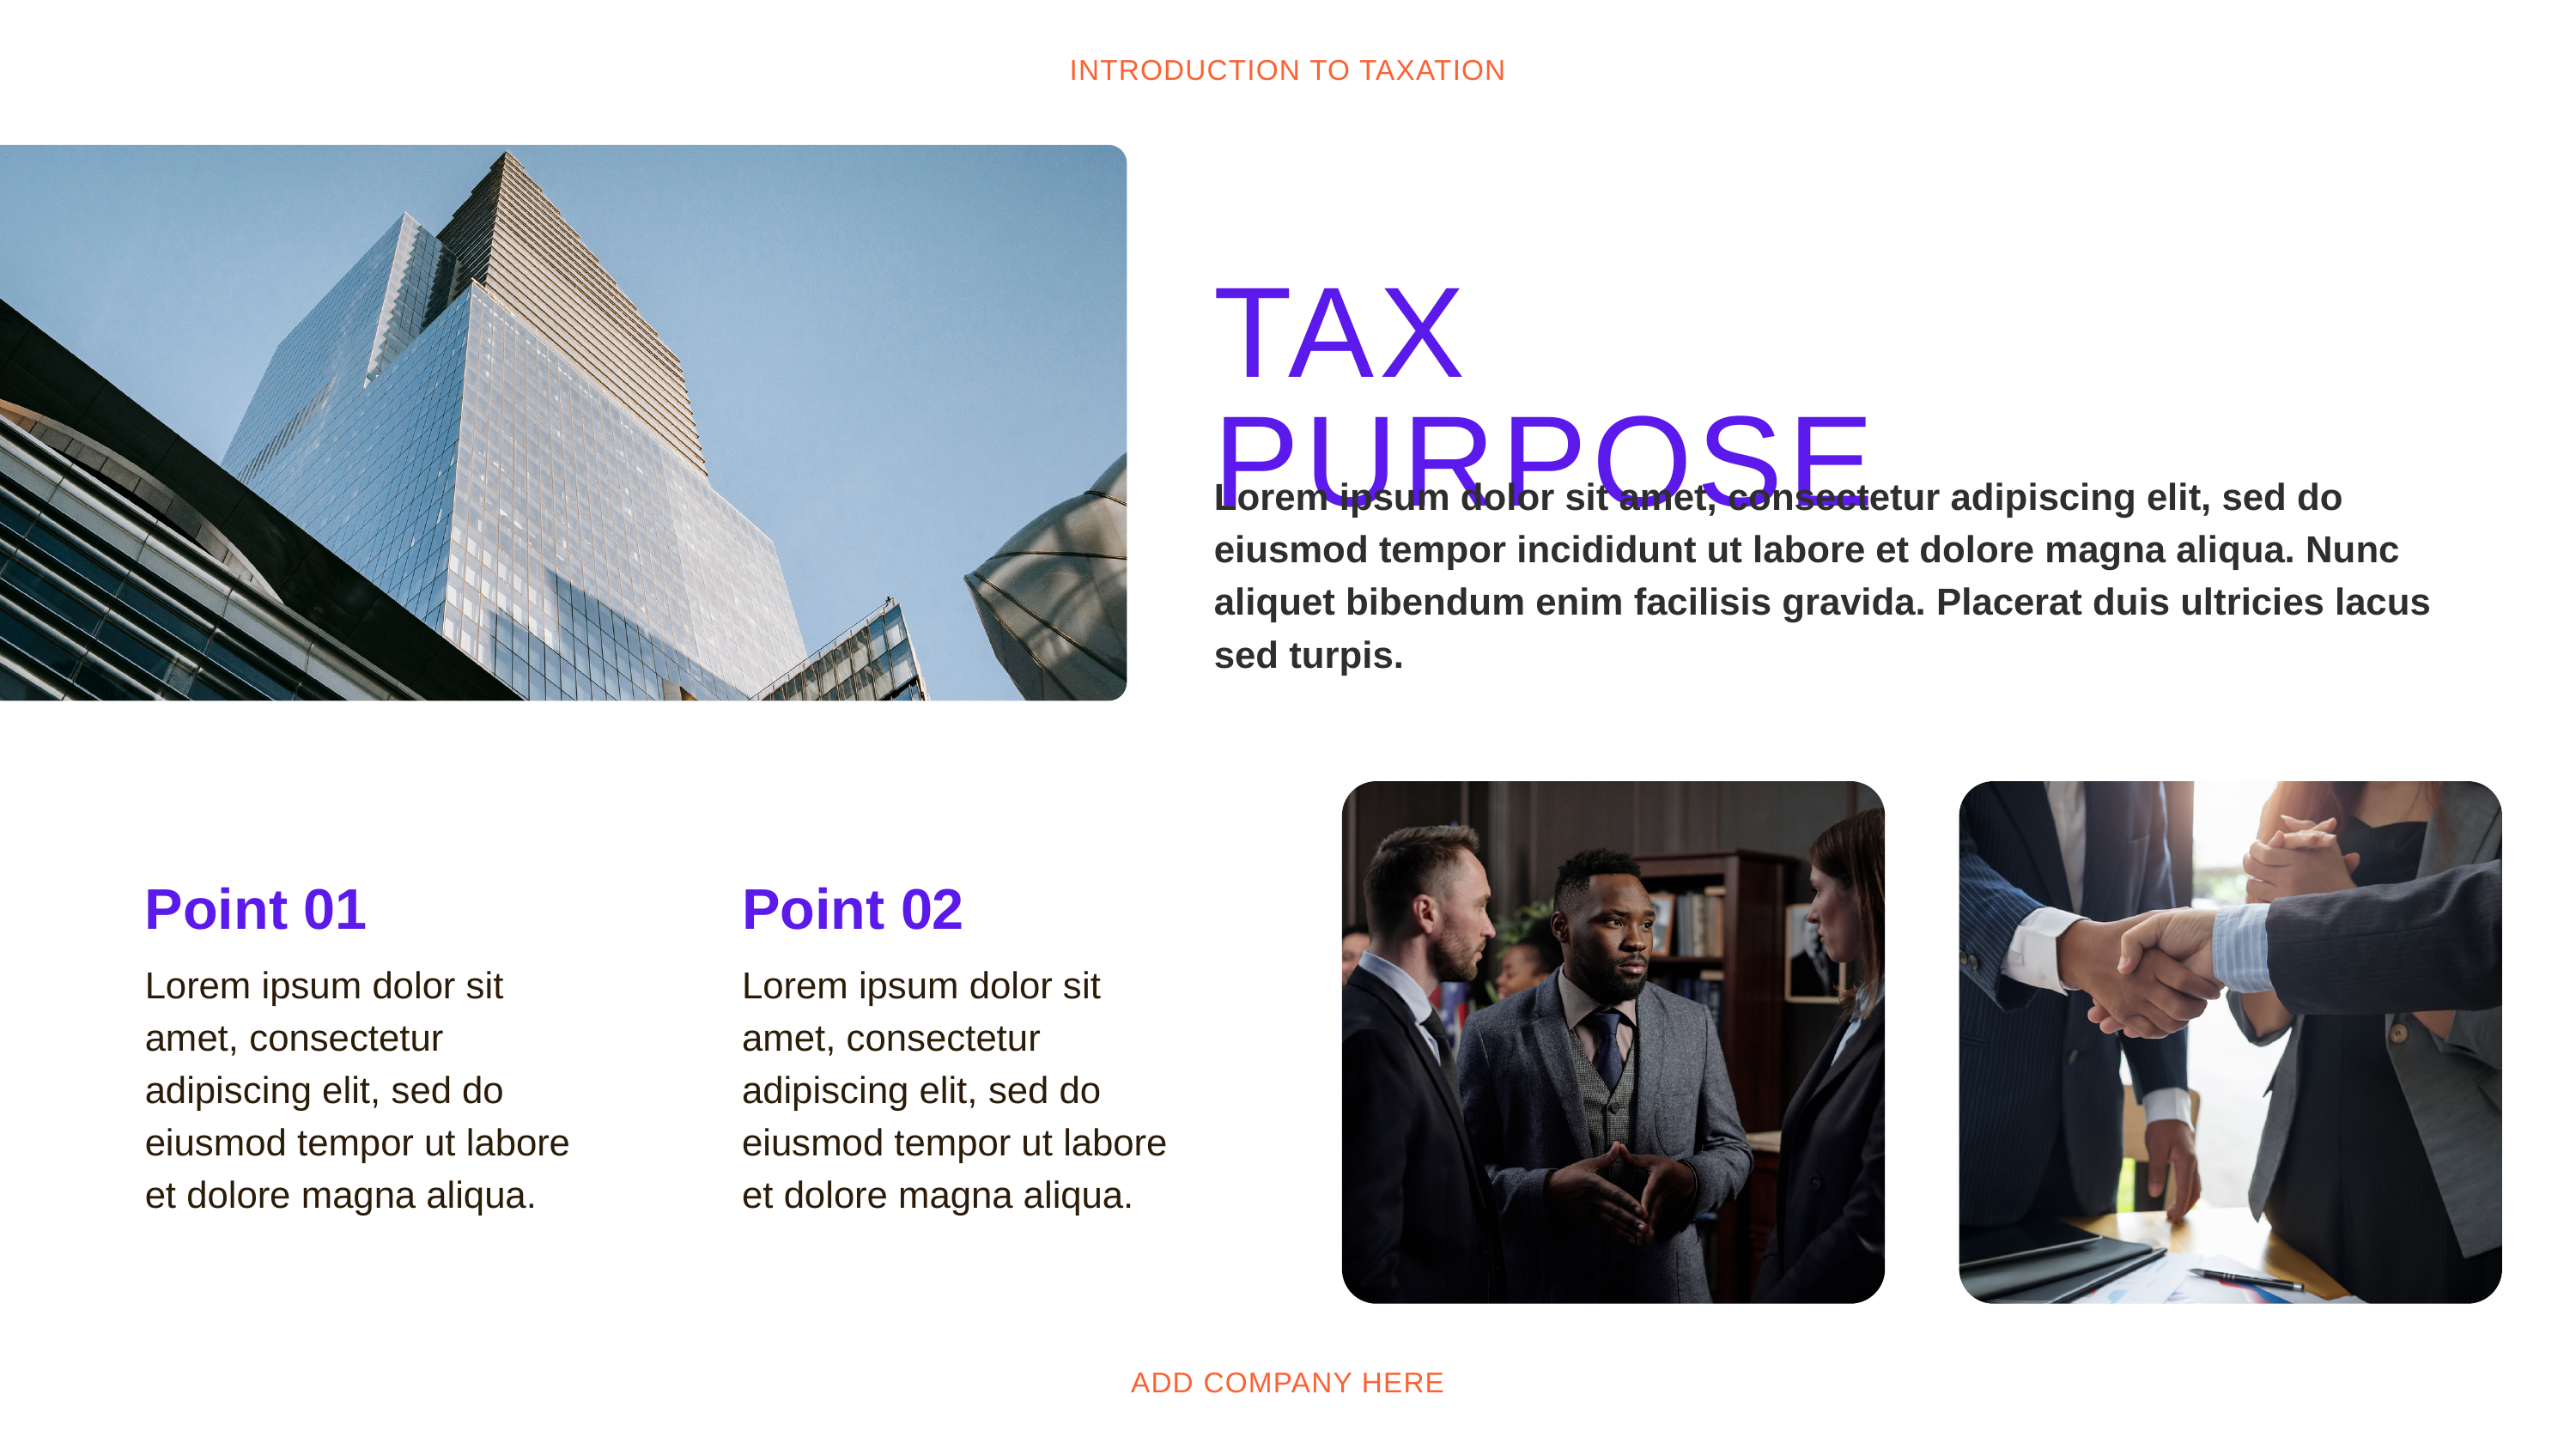

INTRODUCTION TO TAXATION

TAX PURPOSE
Lorem ipsum dolor sit amet, consectetur adipiscing elit, sed do eiusmod tempor incididunt ut labore et dolore magna aliqua. Nunc aliquet bibendum enim facilisis gravida. Placerat duis ultricies lacus sed turpis.

Point 01
Point 02
Lorem ipsum dolor sit amet, consectetur adipiscing elit, sed do eiusmod tempor ut labore et dolore magna aliqua.
Lorem ipsum dolor sit amet, consectetur adipiscing elit, sed do eiusmod tempor ut labore et dolore magna aliqua.
ADD COMPANY HERE